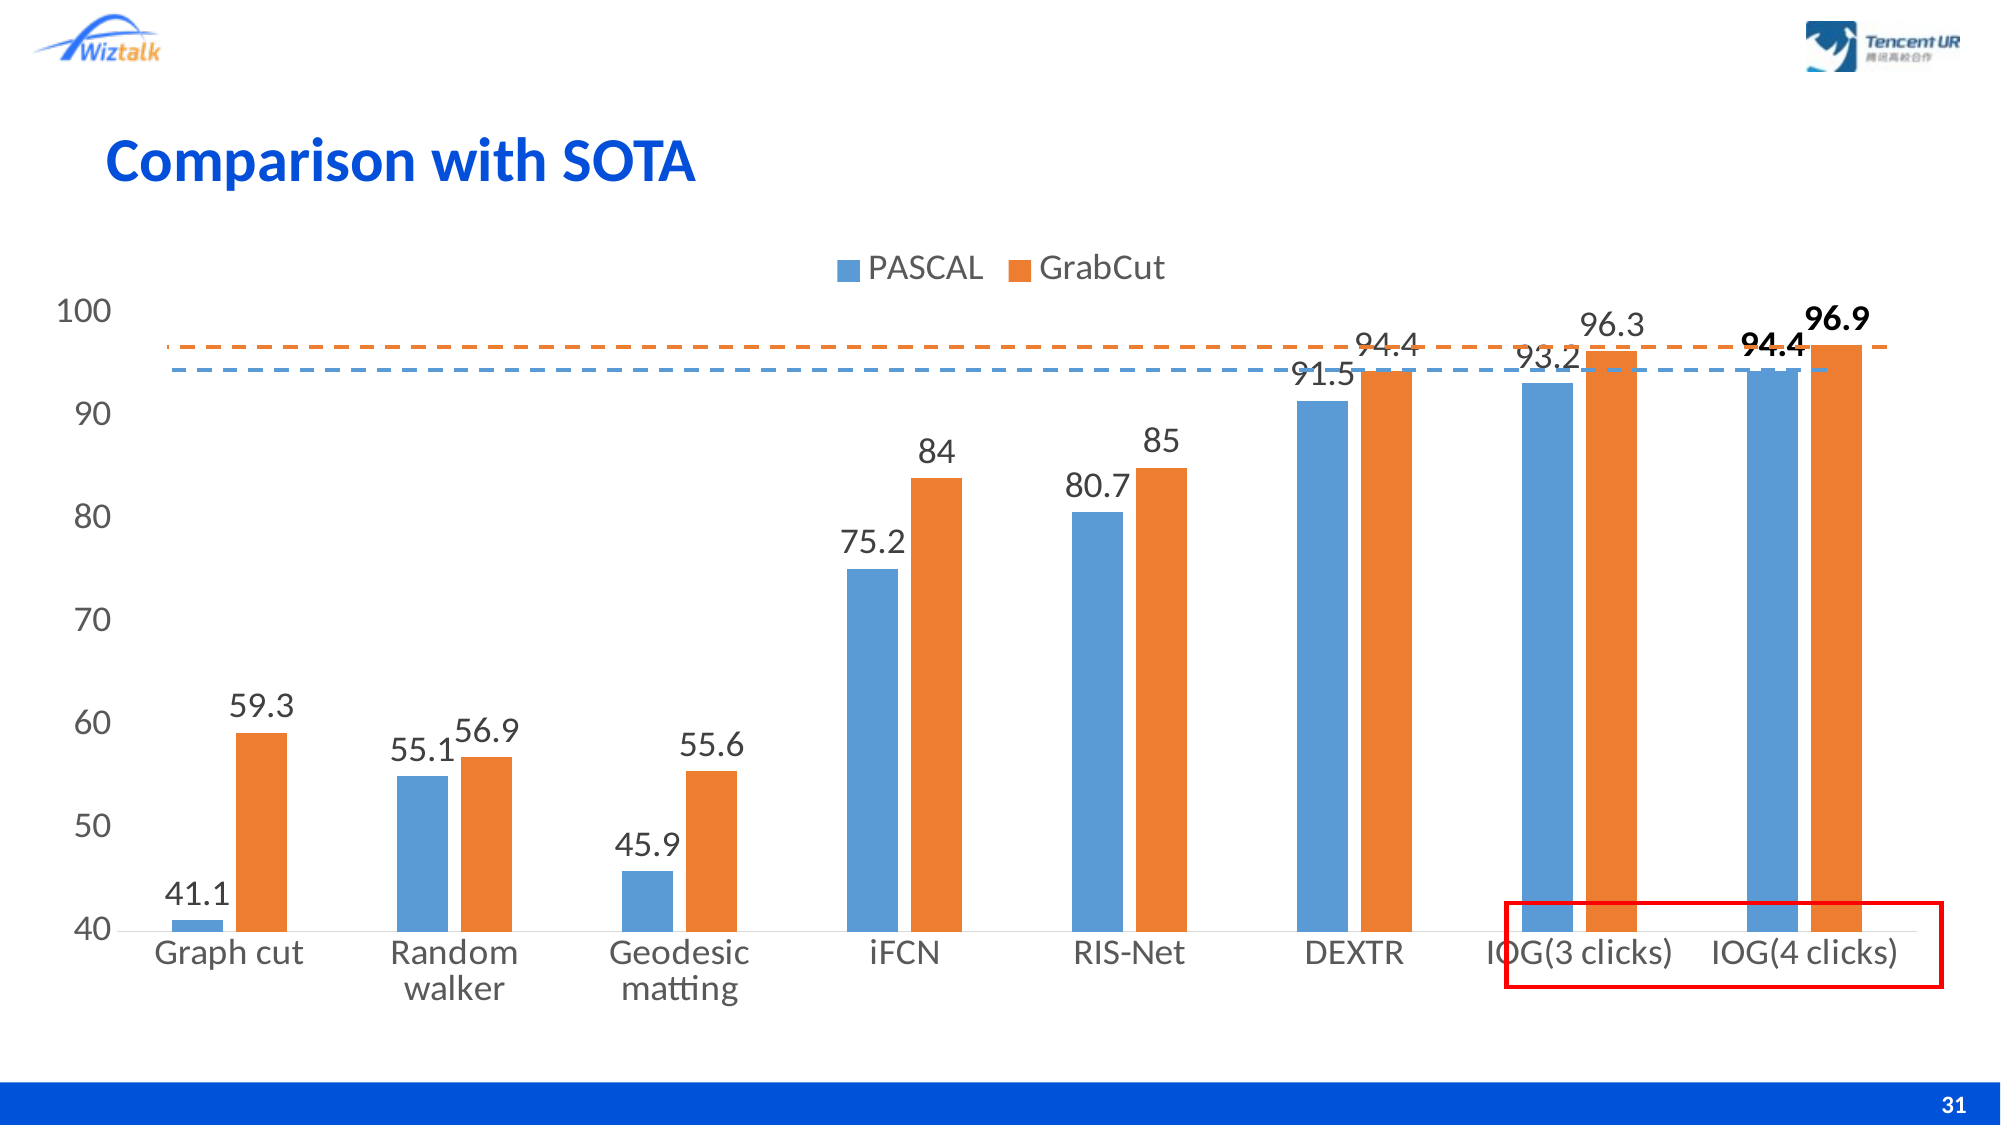

# Comparison with SOTA

### Chart

| Category | PASCAL | GrabCut |
|---|---|---|
| Graph cut | 41.1 | 59.3 |
| Random walker | 55.1 | 56.9 |
| Geodesic matting | 45.9 | 55.6 |
| iFCN | 75.2 | 84.0 |
| RIS-Net | 80.7 | 85.0 |
| DEXTR | 91.5 | 94.4 |
| IOG(3 clicks) | 93.2 | 96.3 |
| IOG(4 clicks) | 94.4 | 96.9 |
31